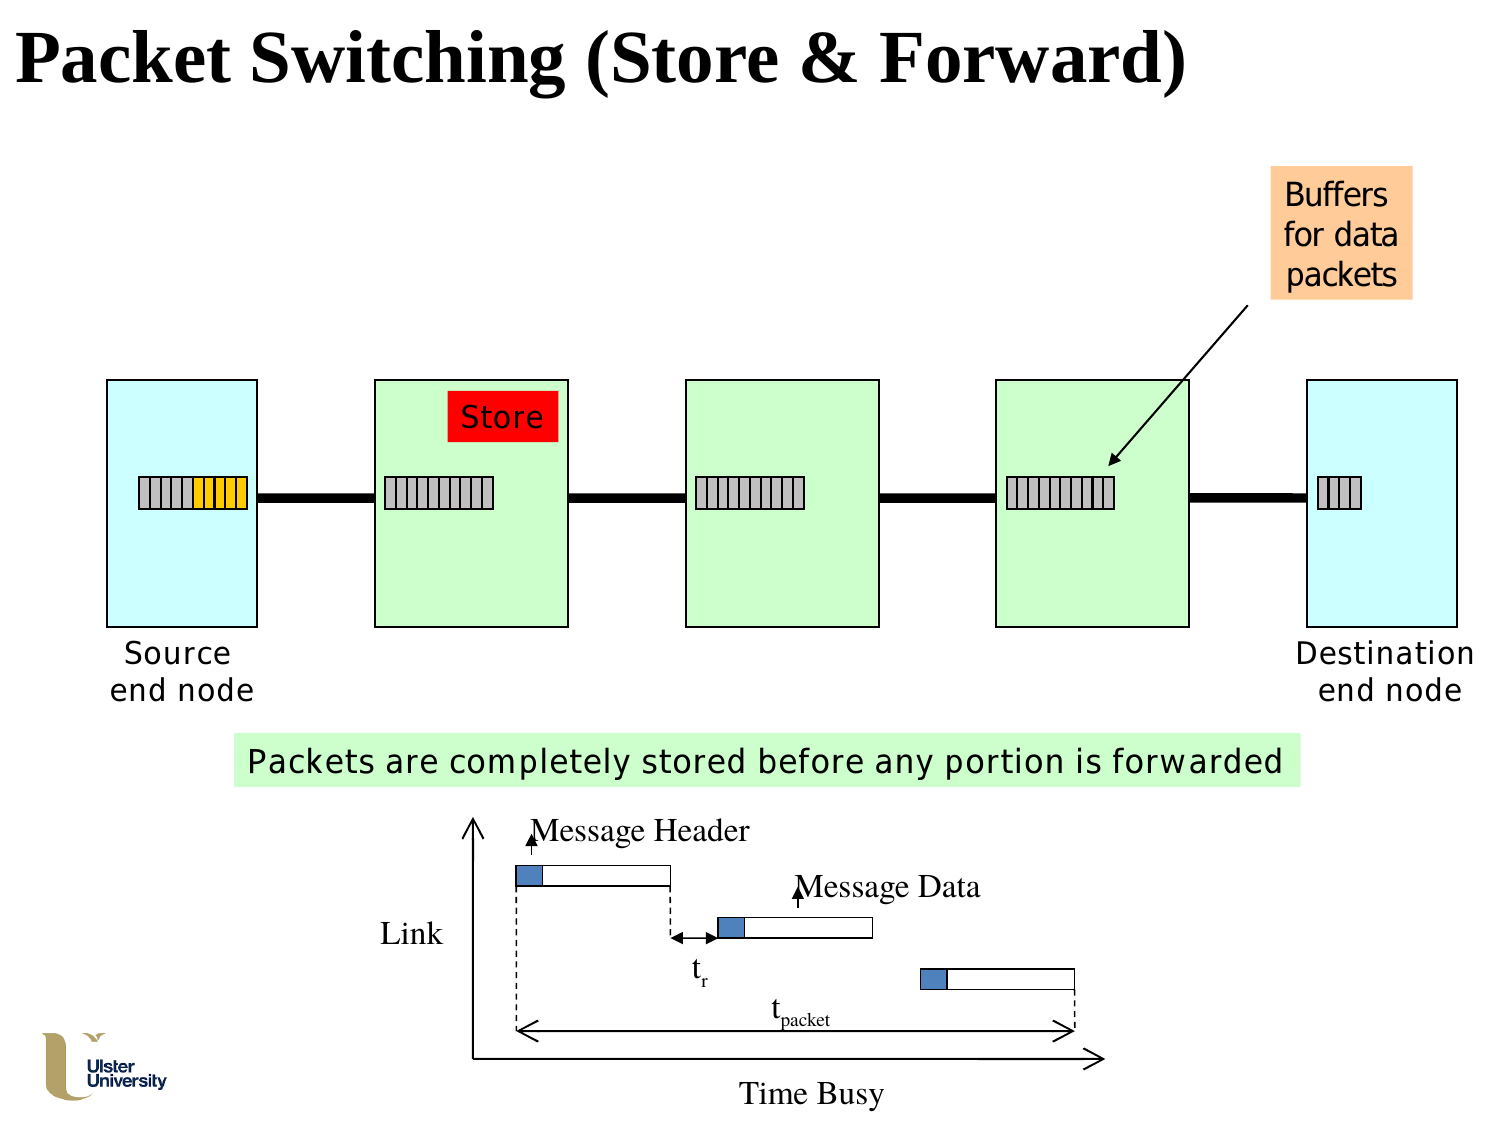

# Packet Switching (Store & Forward)

Buffers
for data
packets

Store

Source
end node
Destination
end node
Packets are completely stored before any portion is forwarded
Message Header

Message Data

Link

tr

tpacket

Time Busy